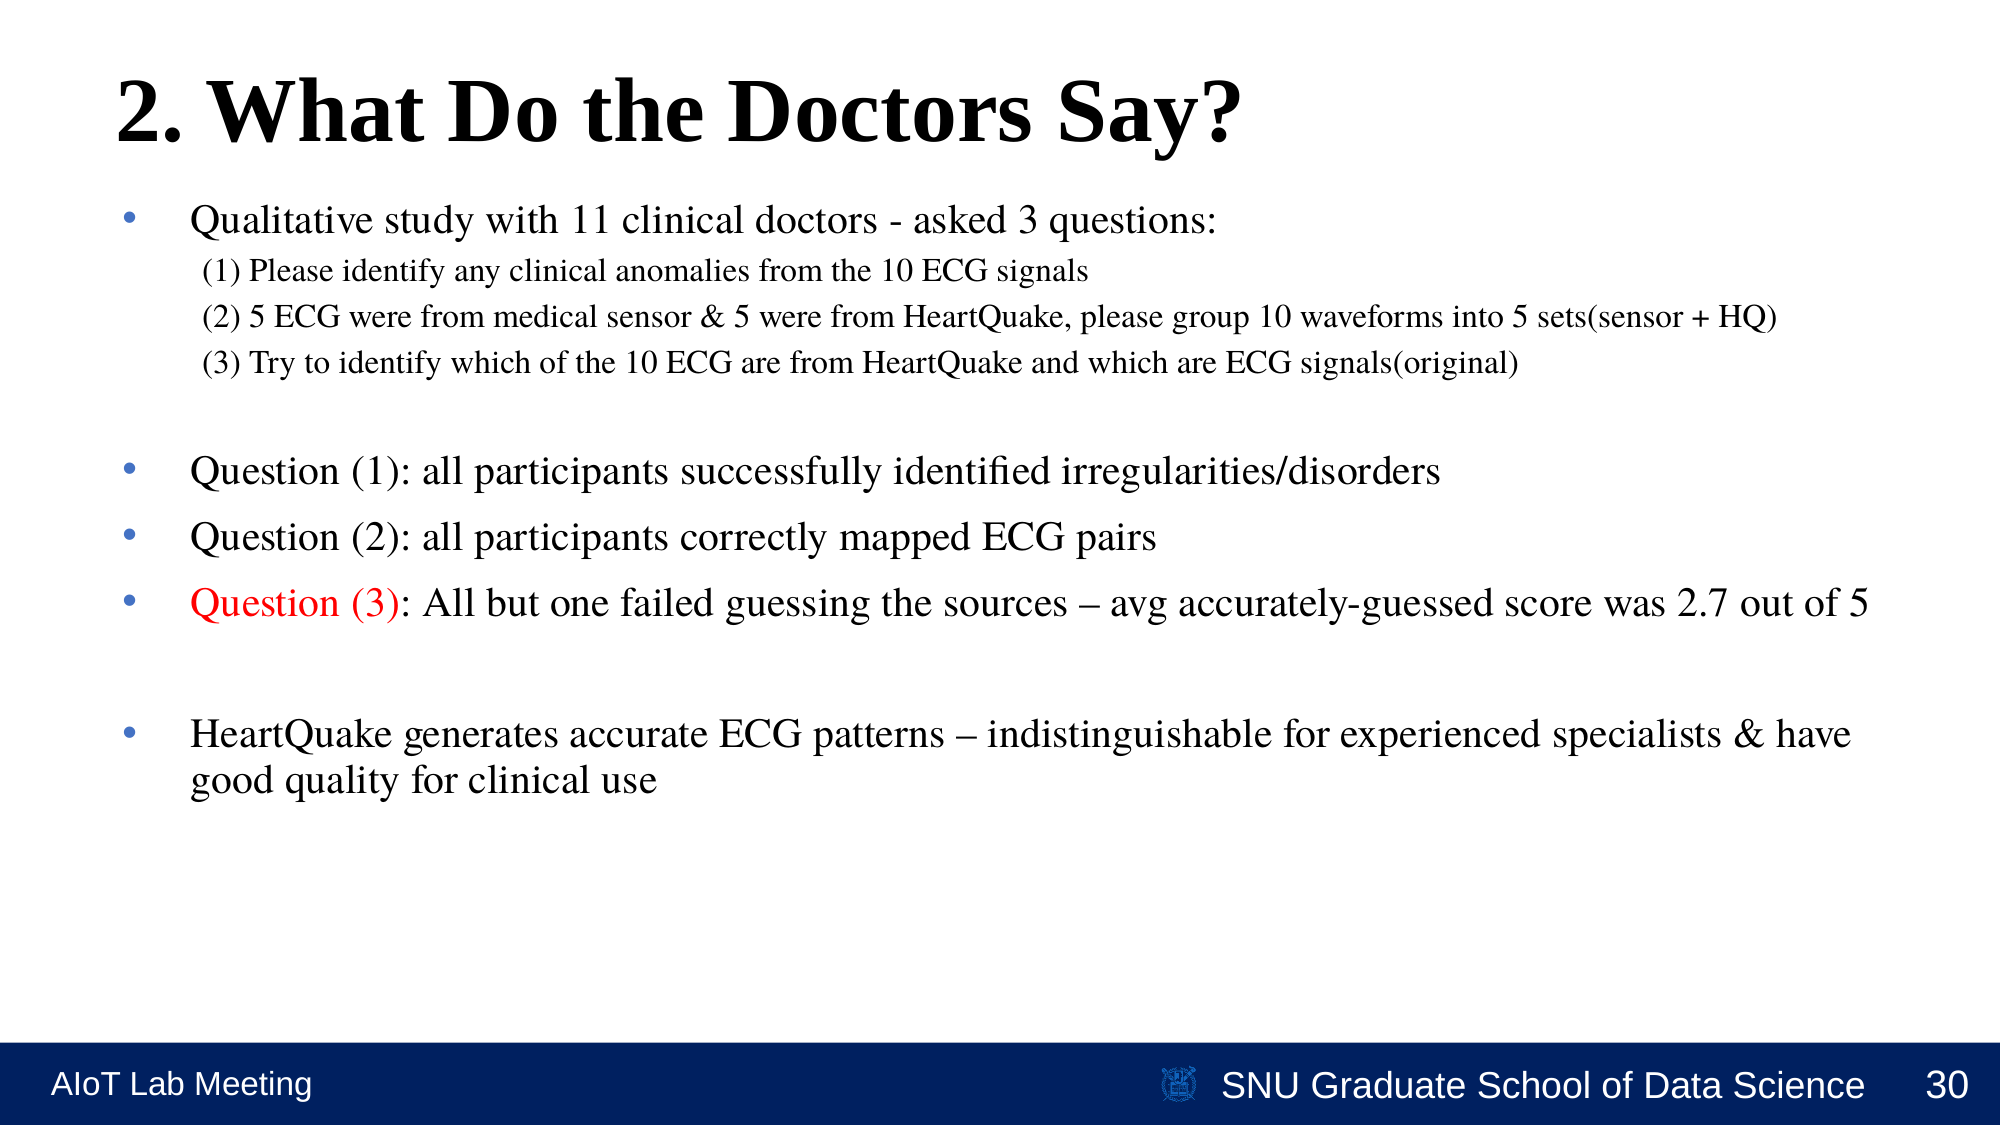

# 2. What Do the Doctors Say?
Qualitative study with 11 clinical doctors - asked 3 questions:
(1) Please identify any clinical anomalies from the 10 ECG signals
(2) 5 ECG were from medical sensor & 5 were from HeartQuake, please group 10 waveforms into 5 sets(sensor + HQ)
(3) Try to identify which of the 10 ECG are from HeartQuake and which are ECG signals(original)

Question (1): all participants successfully identified irregularities/disorders
Question (2): all participants correctly mapped ECG pairs
Question (3): All but one failed guessing the sources – avg accurately-guessed score was 2.7 out of 5

HeartQuake generates accurate ECG patterns – indistinguishable for experienced specialists & have good quality for clinical use

AIoT Lab Meeting